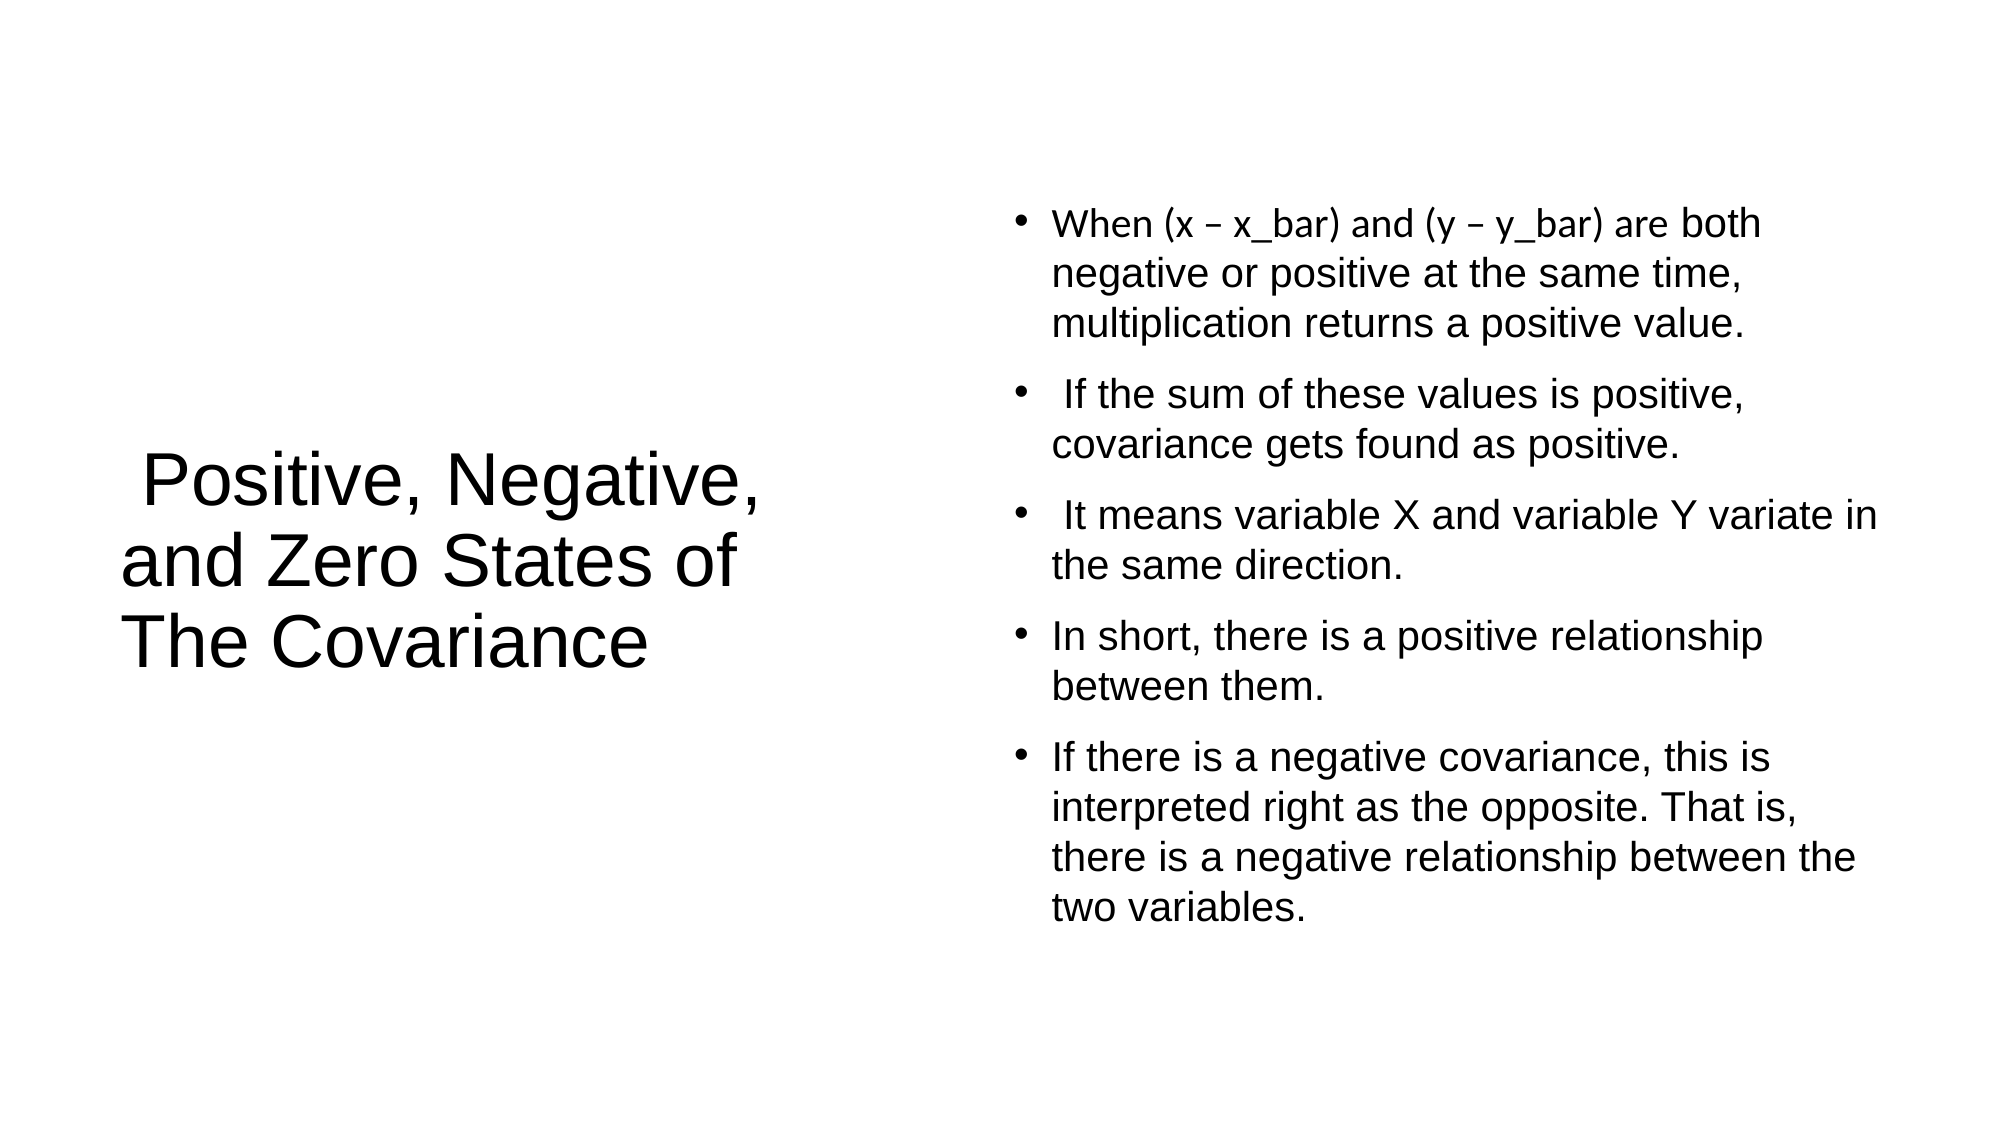

# Positive, Negative, and Zero States of The Covariance
When (x – x_bar) and (y – y_bar) are both negative or positive at the same time, multiplication returns a positive value.
 If the sum of these values is positive, covariance gets found as positive.
 It means variable X and variable Y variate in the same direction.
In short, there is a positive relationship between them.
If there is a negative covariance, this is interpreted right as the opposite. That is, there is a negative relationship between the two variables.